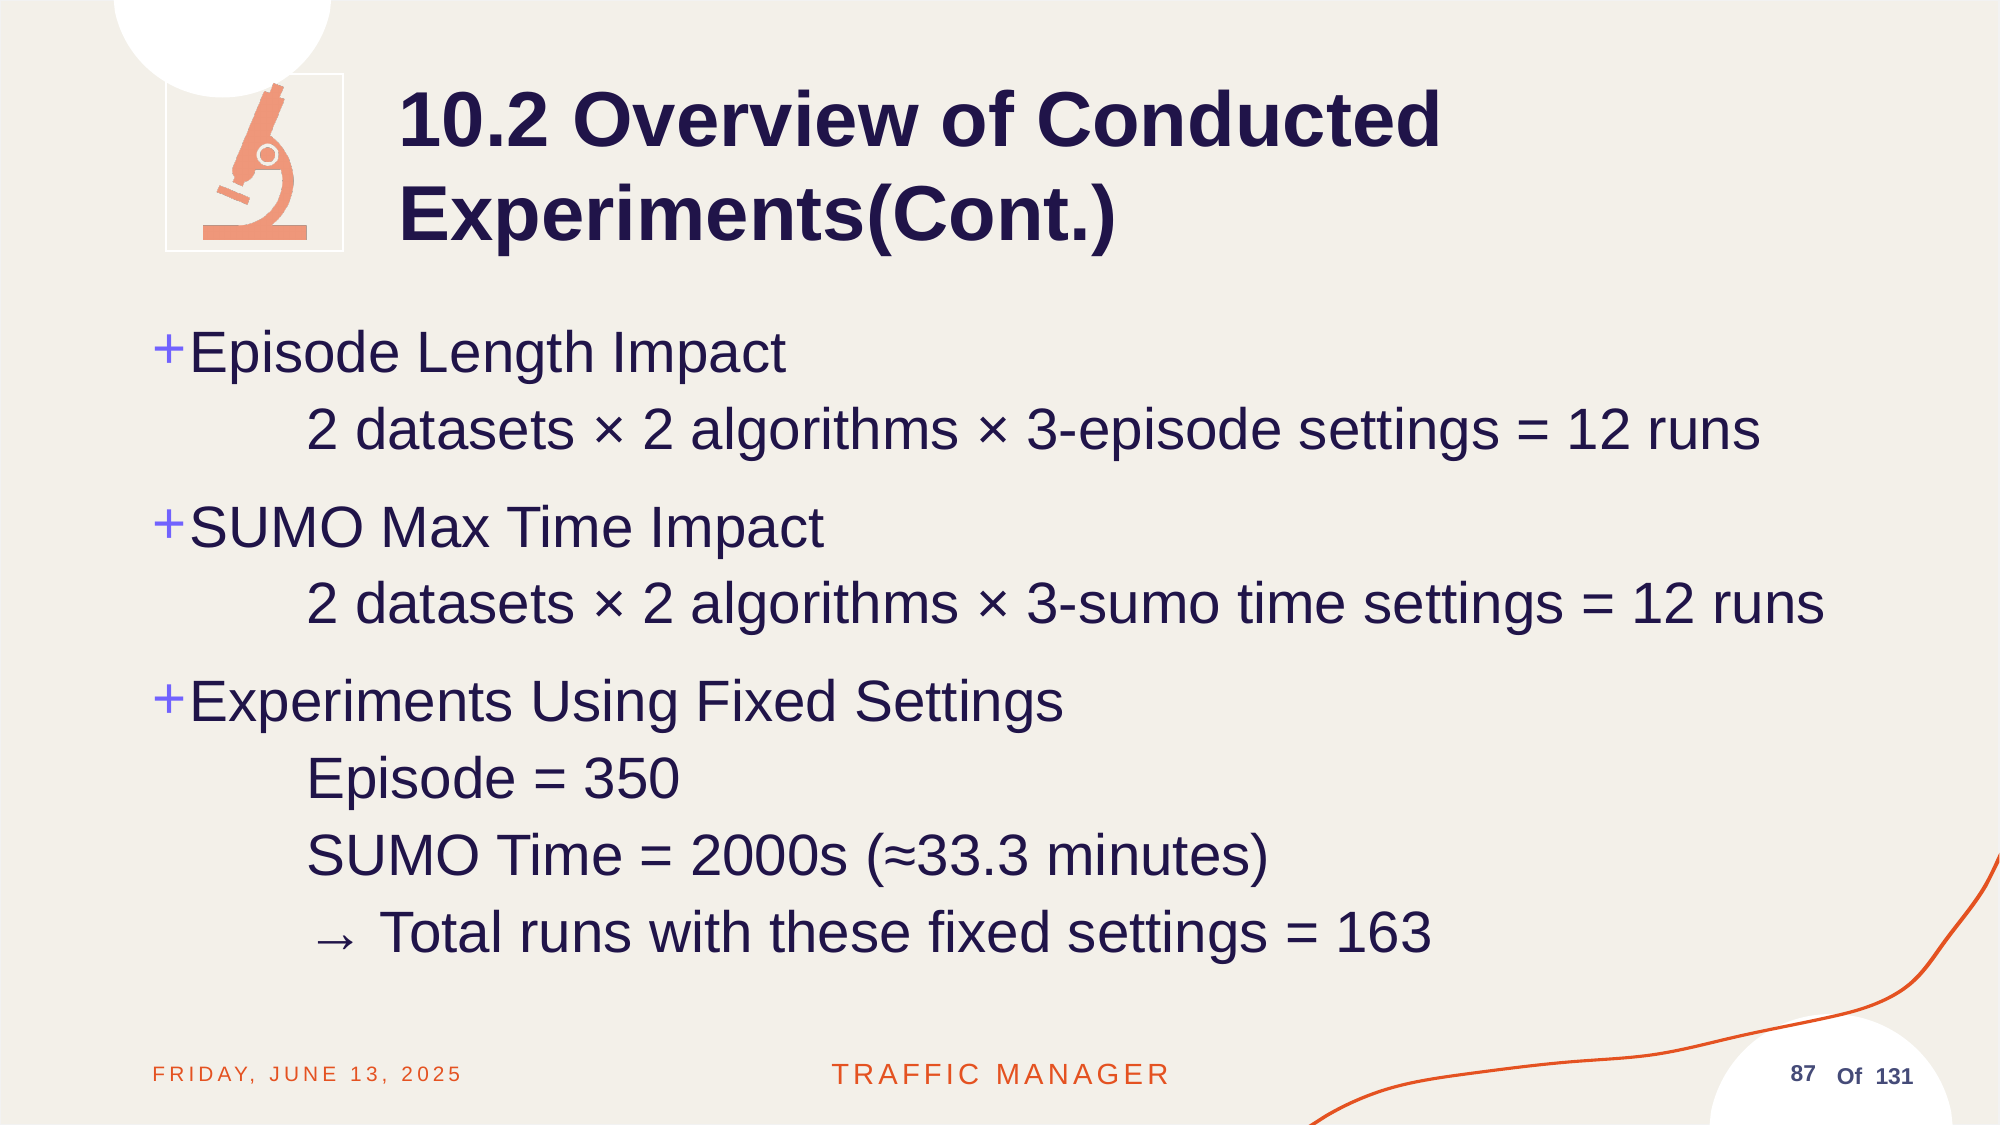

10.2 Overview of Conducted Experiments(Cont.)

Episode Length Impact
  2 datasets × 2 algorithms × 3-episode settings = 12 runs
SUMO Max Time Impact
  2 datasets × 2 algorithms × 3-sumo time settings = 12 runs
Experiments Using Fixed Settings
  Episode = 350
  SUMO Time = 2000s (≈33.3 minutes)
  → Total runs with these fixed settings = 163
Friday, June 13, 2025
Traffic MANAGER
87